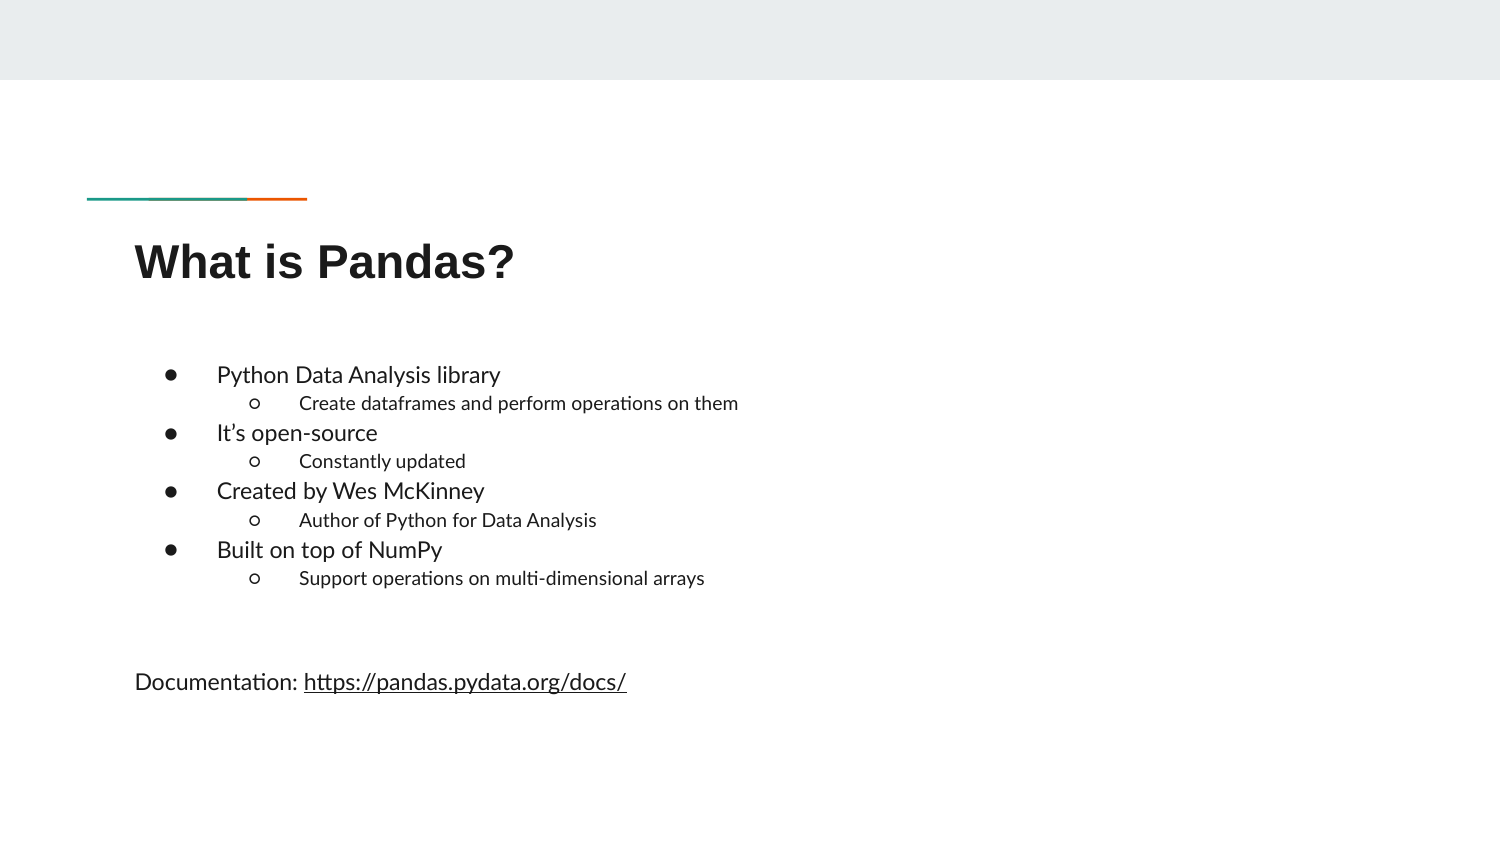

# What is Pandas?
Python Data Analysis library
Create dataframes and perform operations on them
It’s open-source
Constantly updated
Created by Wes McKinney
Author of Python for Data Analysis
Built on top of NumPy
Support operations on multi-dimensional arrays

Documentation: https://pandas.pydata.org/docs/